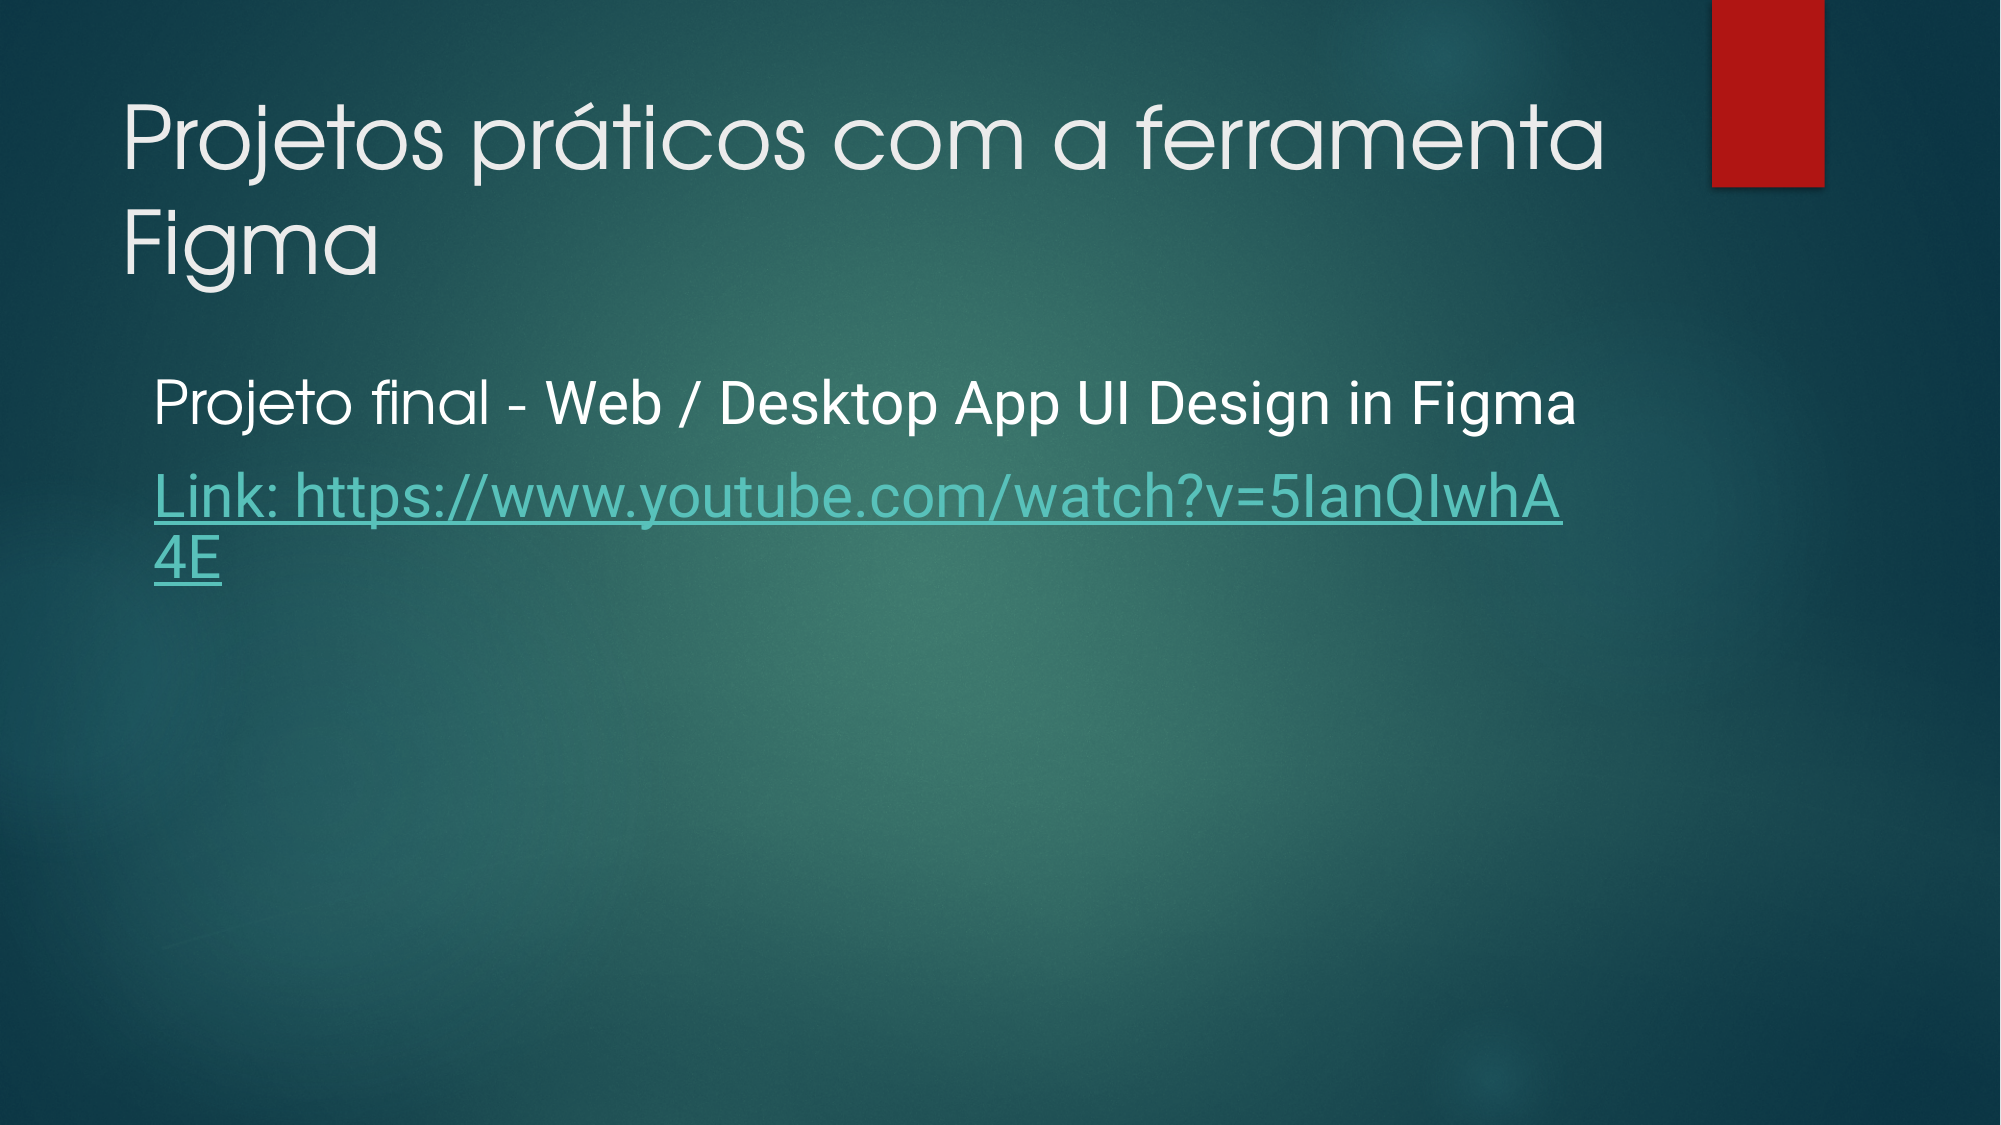

# Projetos práticos com a ferramenta Figma

Projeto final - Web / Desktop App UI Design in Figma
Link: https://www.youtube.com/watch?v=5IanQIwhA4E